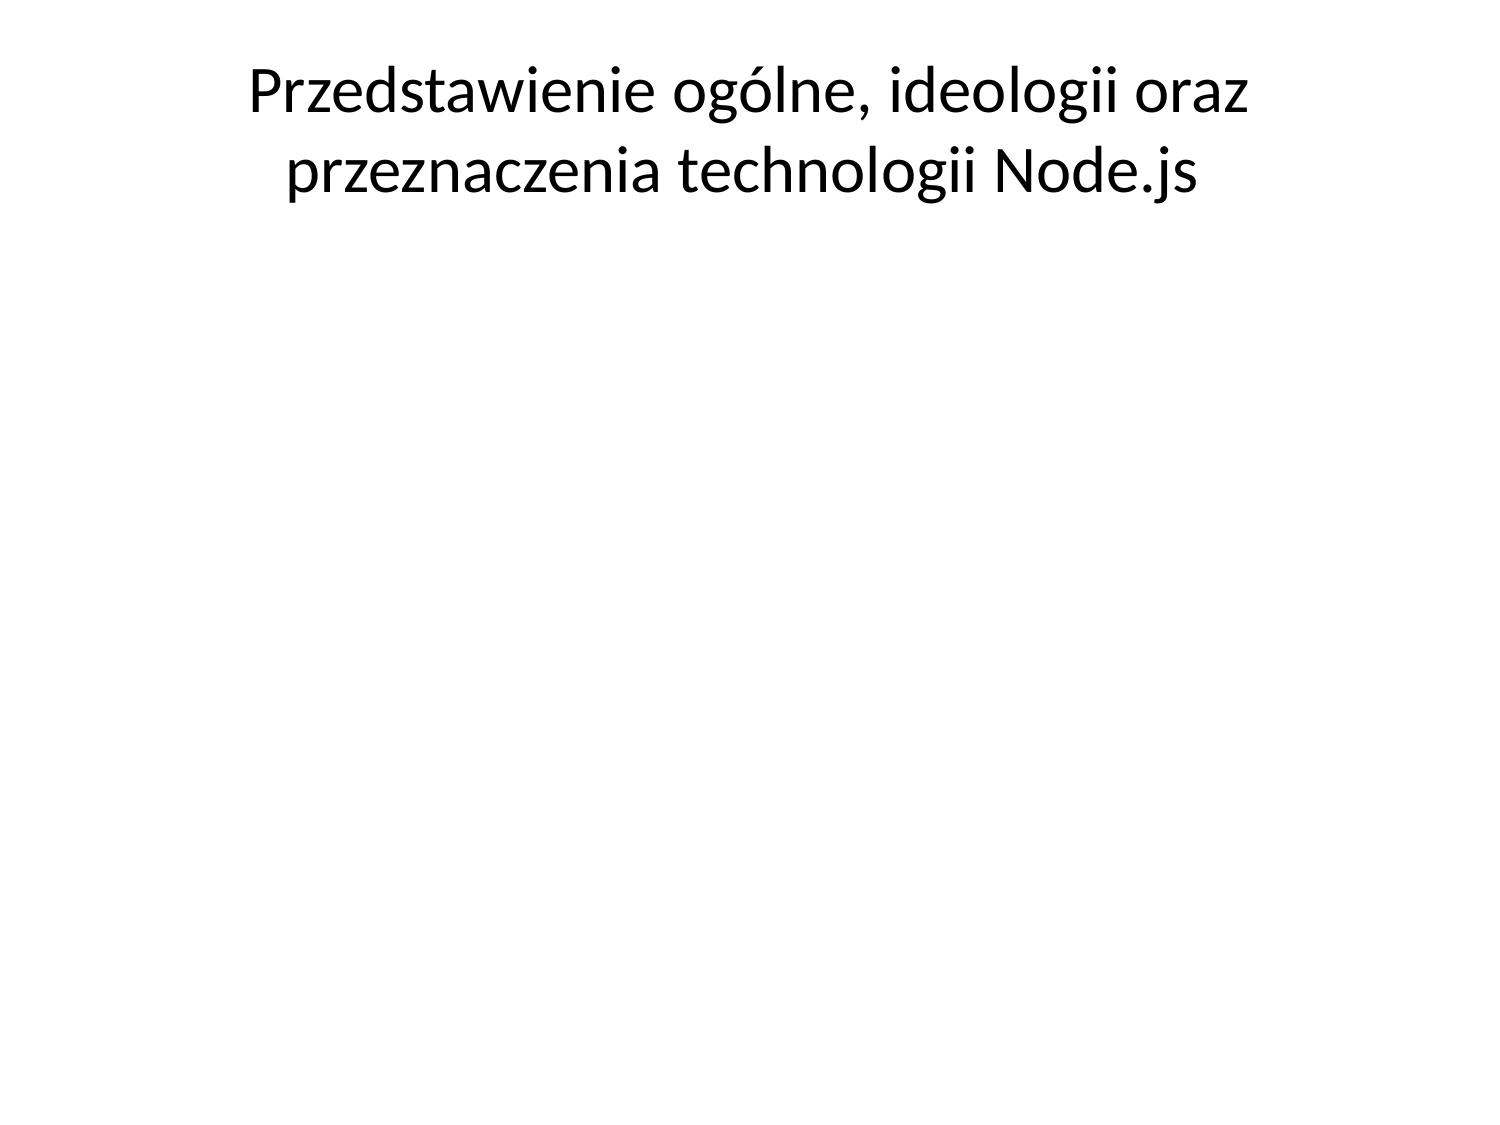

# Przedstawienie ogólne, ideologii oraz przeznaczenia technologii Node.js